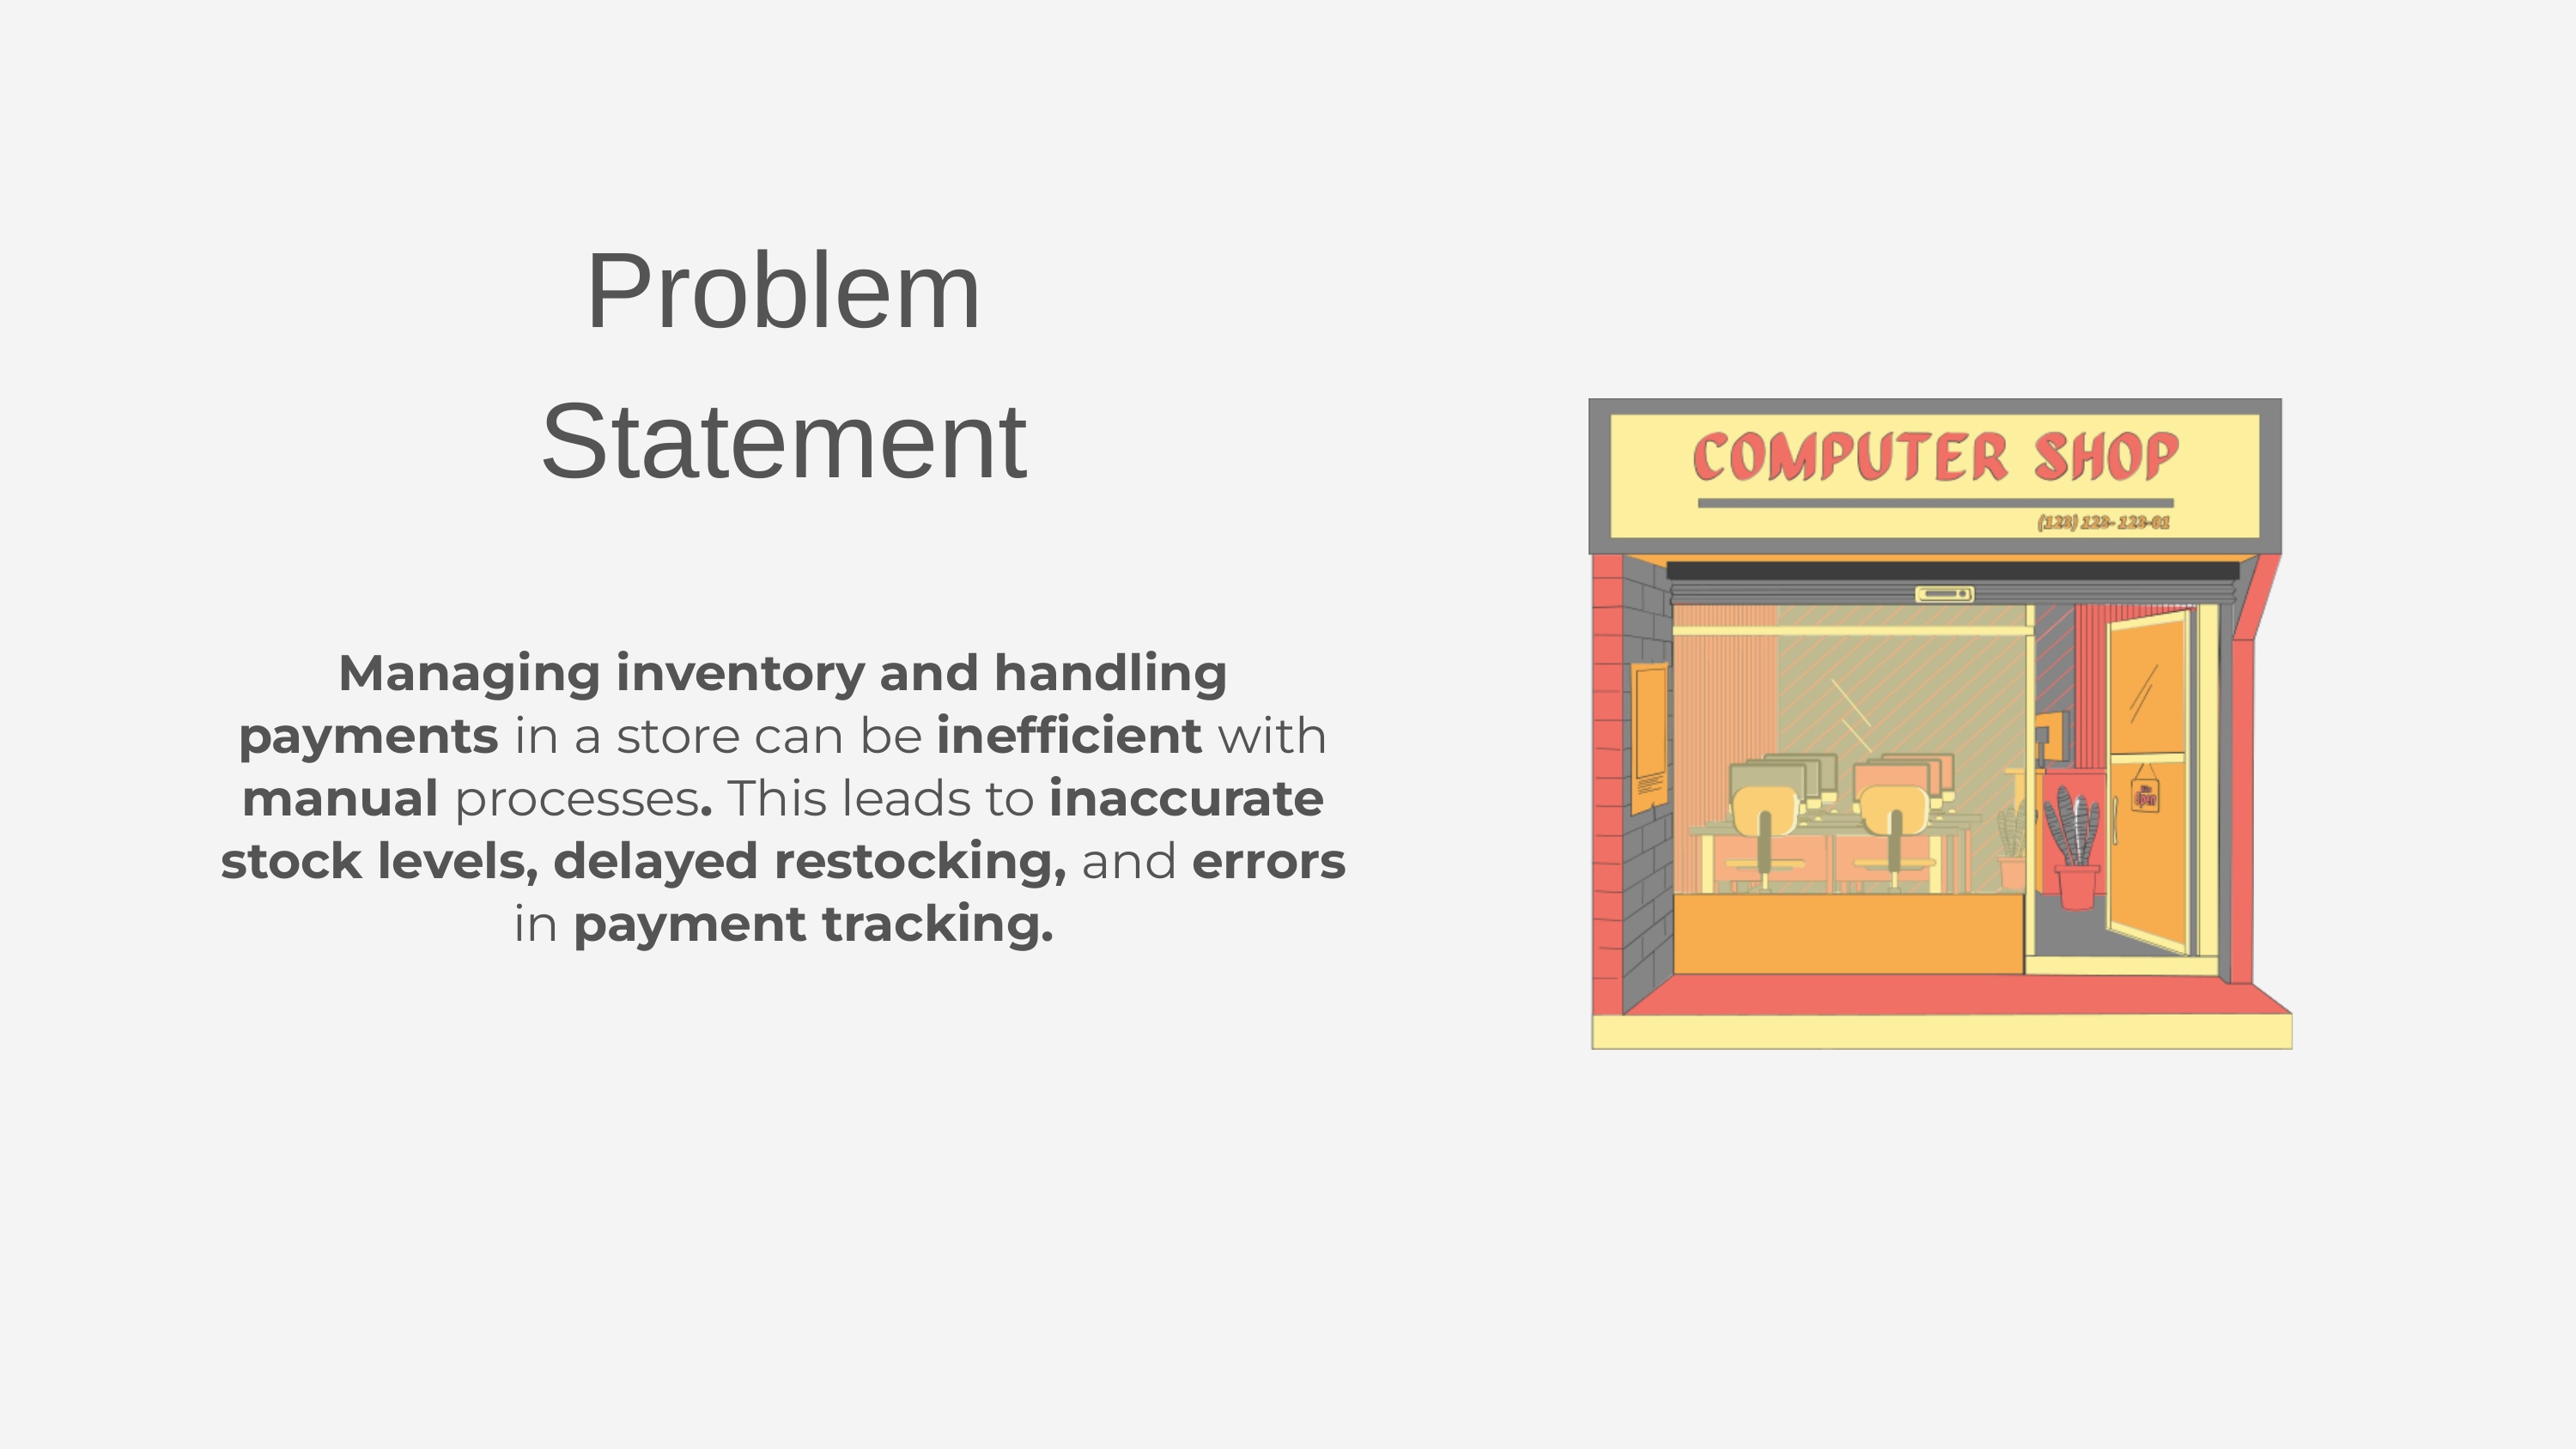

Problem Statement

Managing inventory and handling payments in a store can be inefficient with manual processes. This leads to inaccurate stock levels, delayed restocking, and errors in payment tracking.